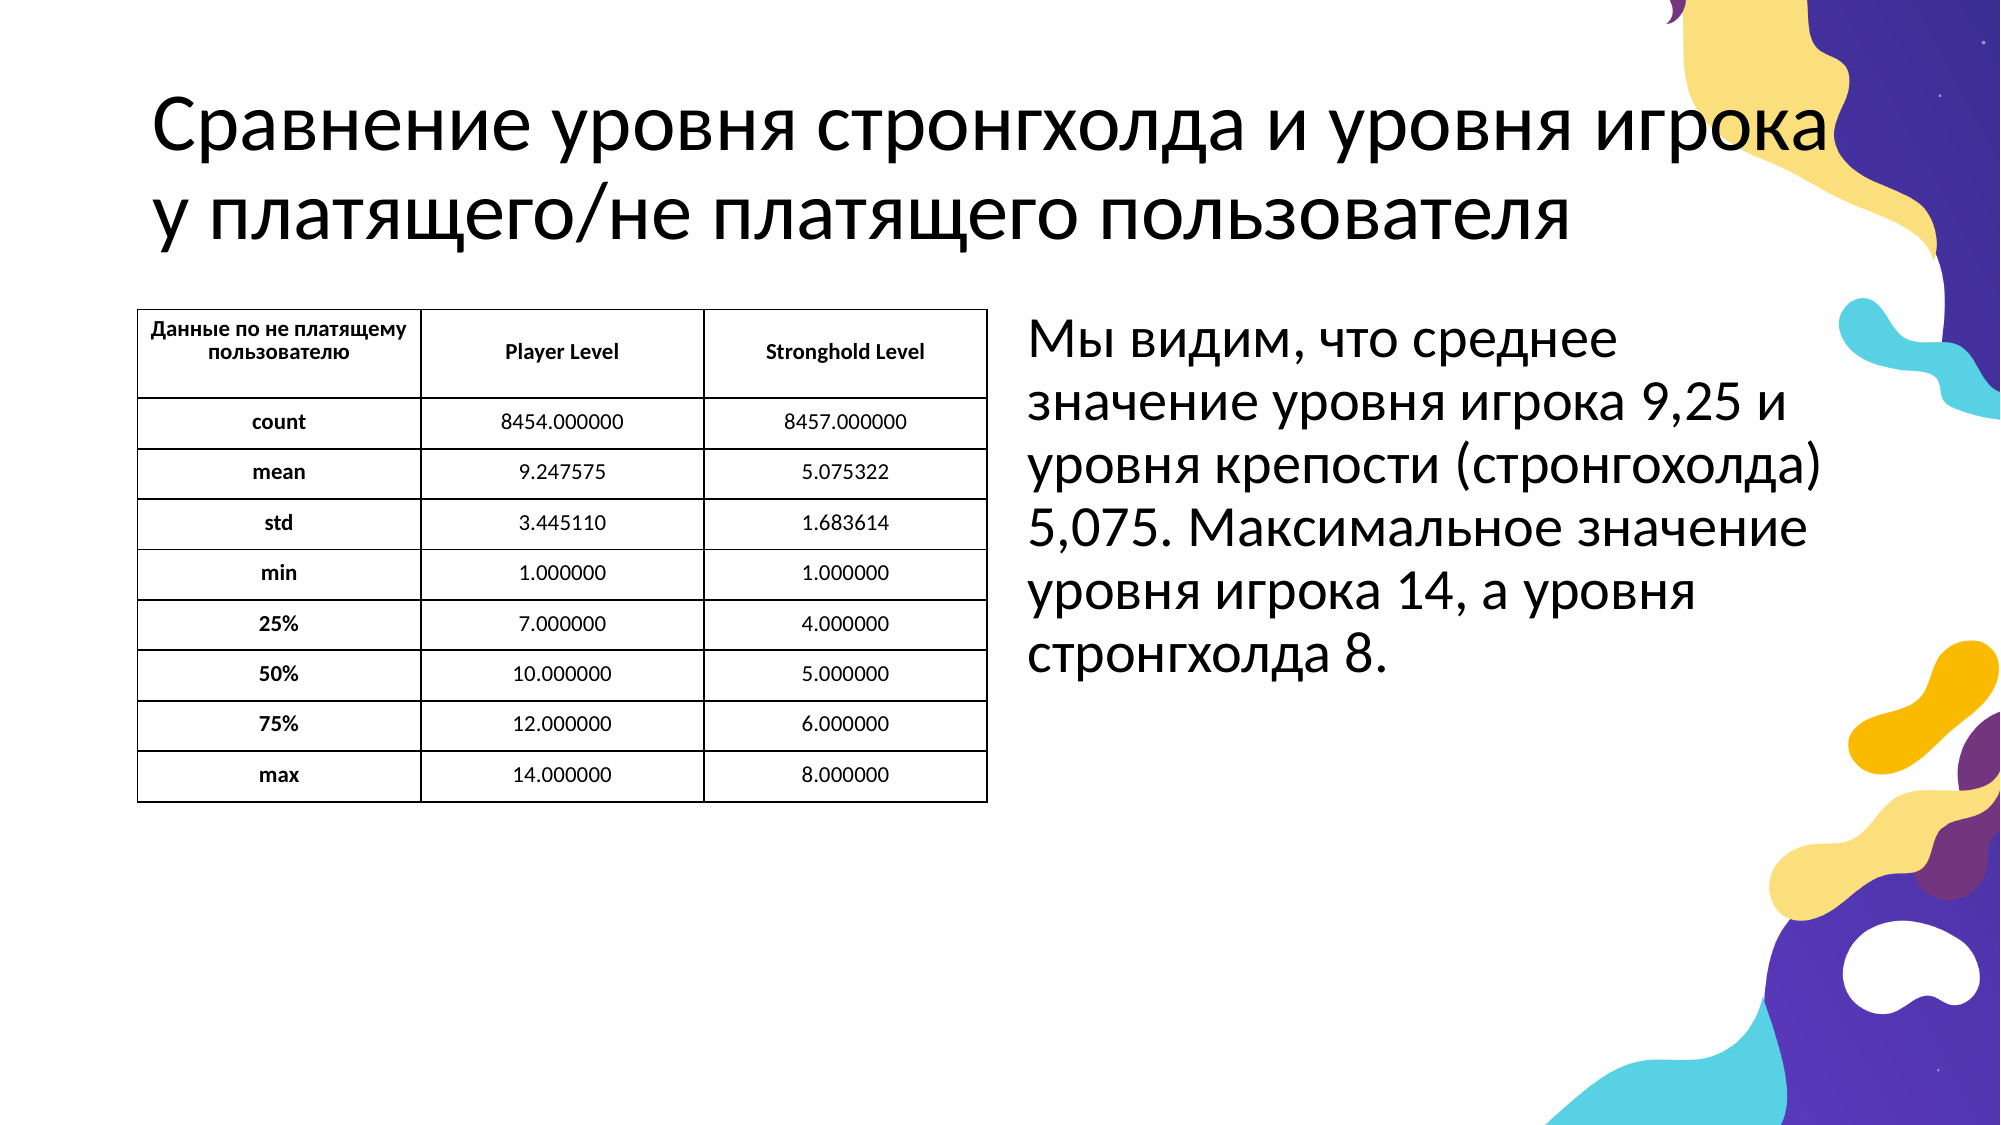

# Сравнение уровня стронгхолда и уровня игрока у платящего/не платящего пользователя
Мы видим, что среднее значение уровня игрока 9,25 и уровня крепости (стронгохолда) 5,075. Максимальное значение уровня игрока 14, а уровня стронгхолда 8.
| Данные по не платящему пользователю | Player Level | Stronghold Level |
| --- | --- | --- |
| count | 8454.000000 | 8457.000000 |
| mean | 9.247575 | 5.075322 |
| std | 3.445110 | 1.683614 |
| min | 1.000000 | 1.000000 |
| 25% | 7.000000 | 4.000000 |
| 50% | 10.000000 | 5.000000 |
| 75% | 12.000000 | 6.000000 |
| max | 14.000000 | 8.000000 |